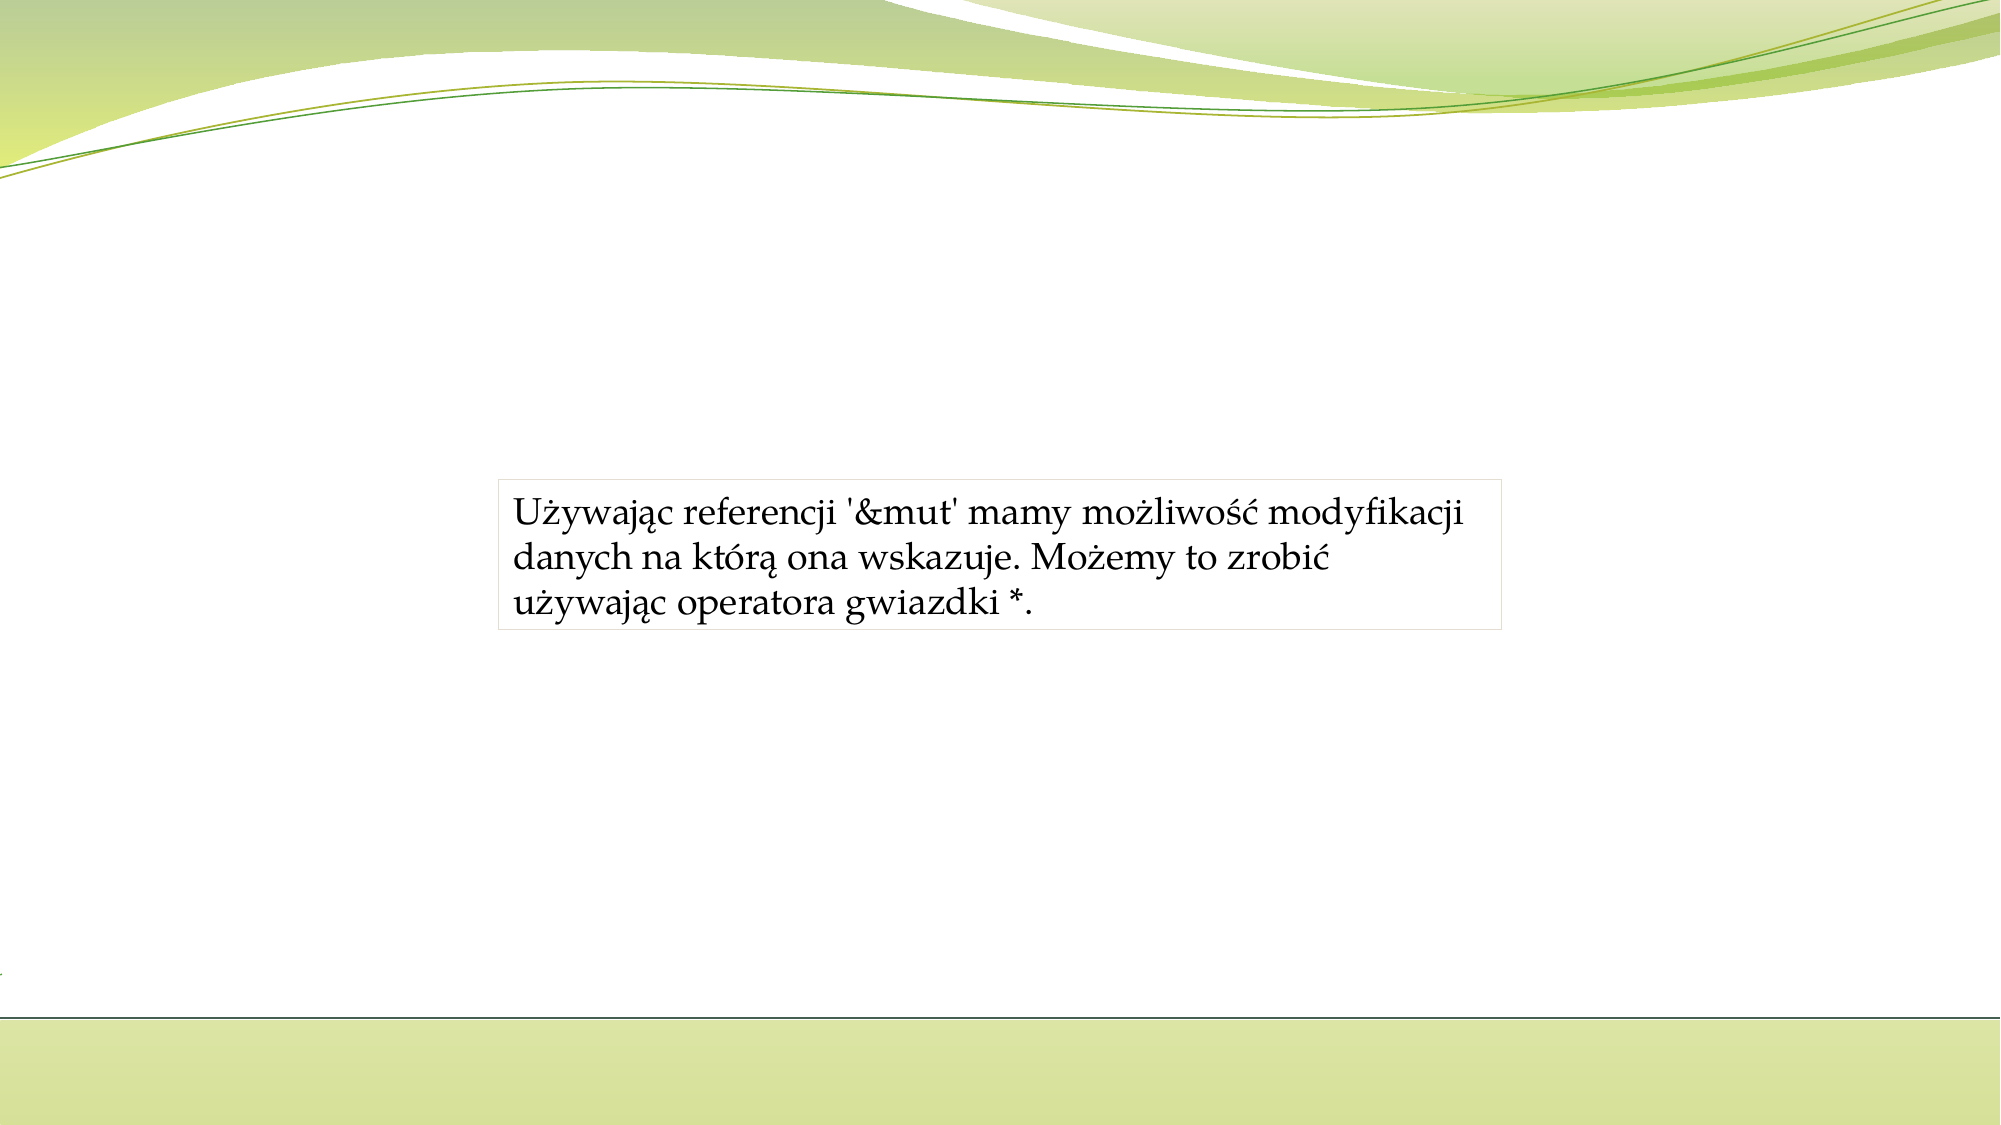

Używając referencji '&mut' mamy możliwość modyfikacji danych na którą ona wskazuje. Możemy to zrobić używając operatora gwiazdki *.